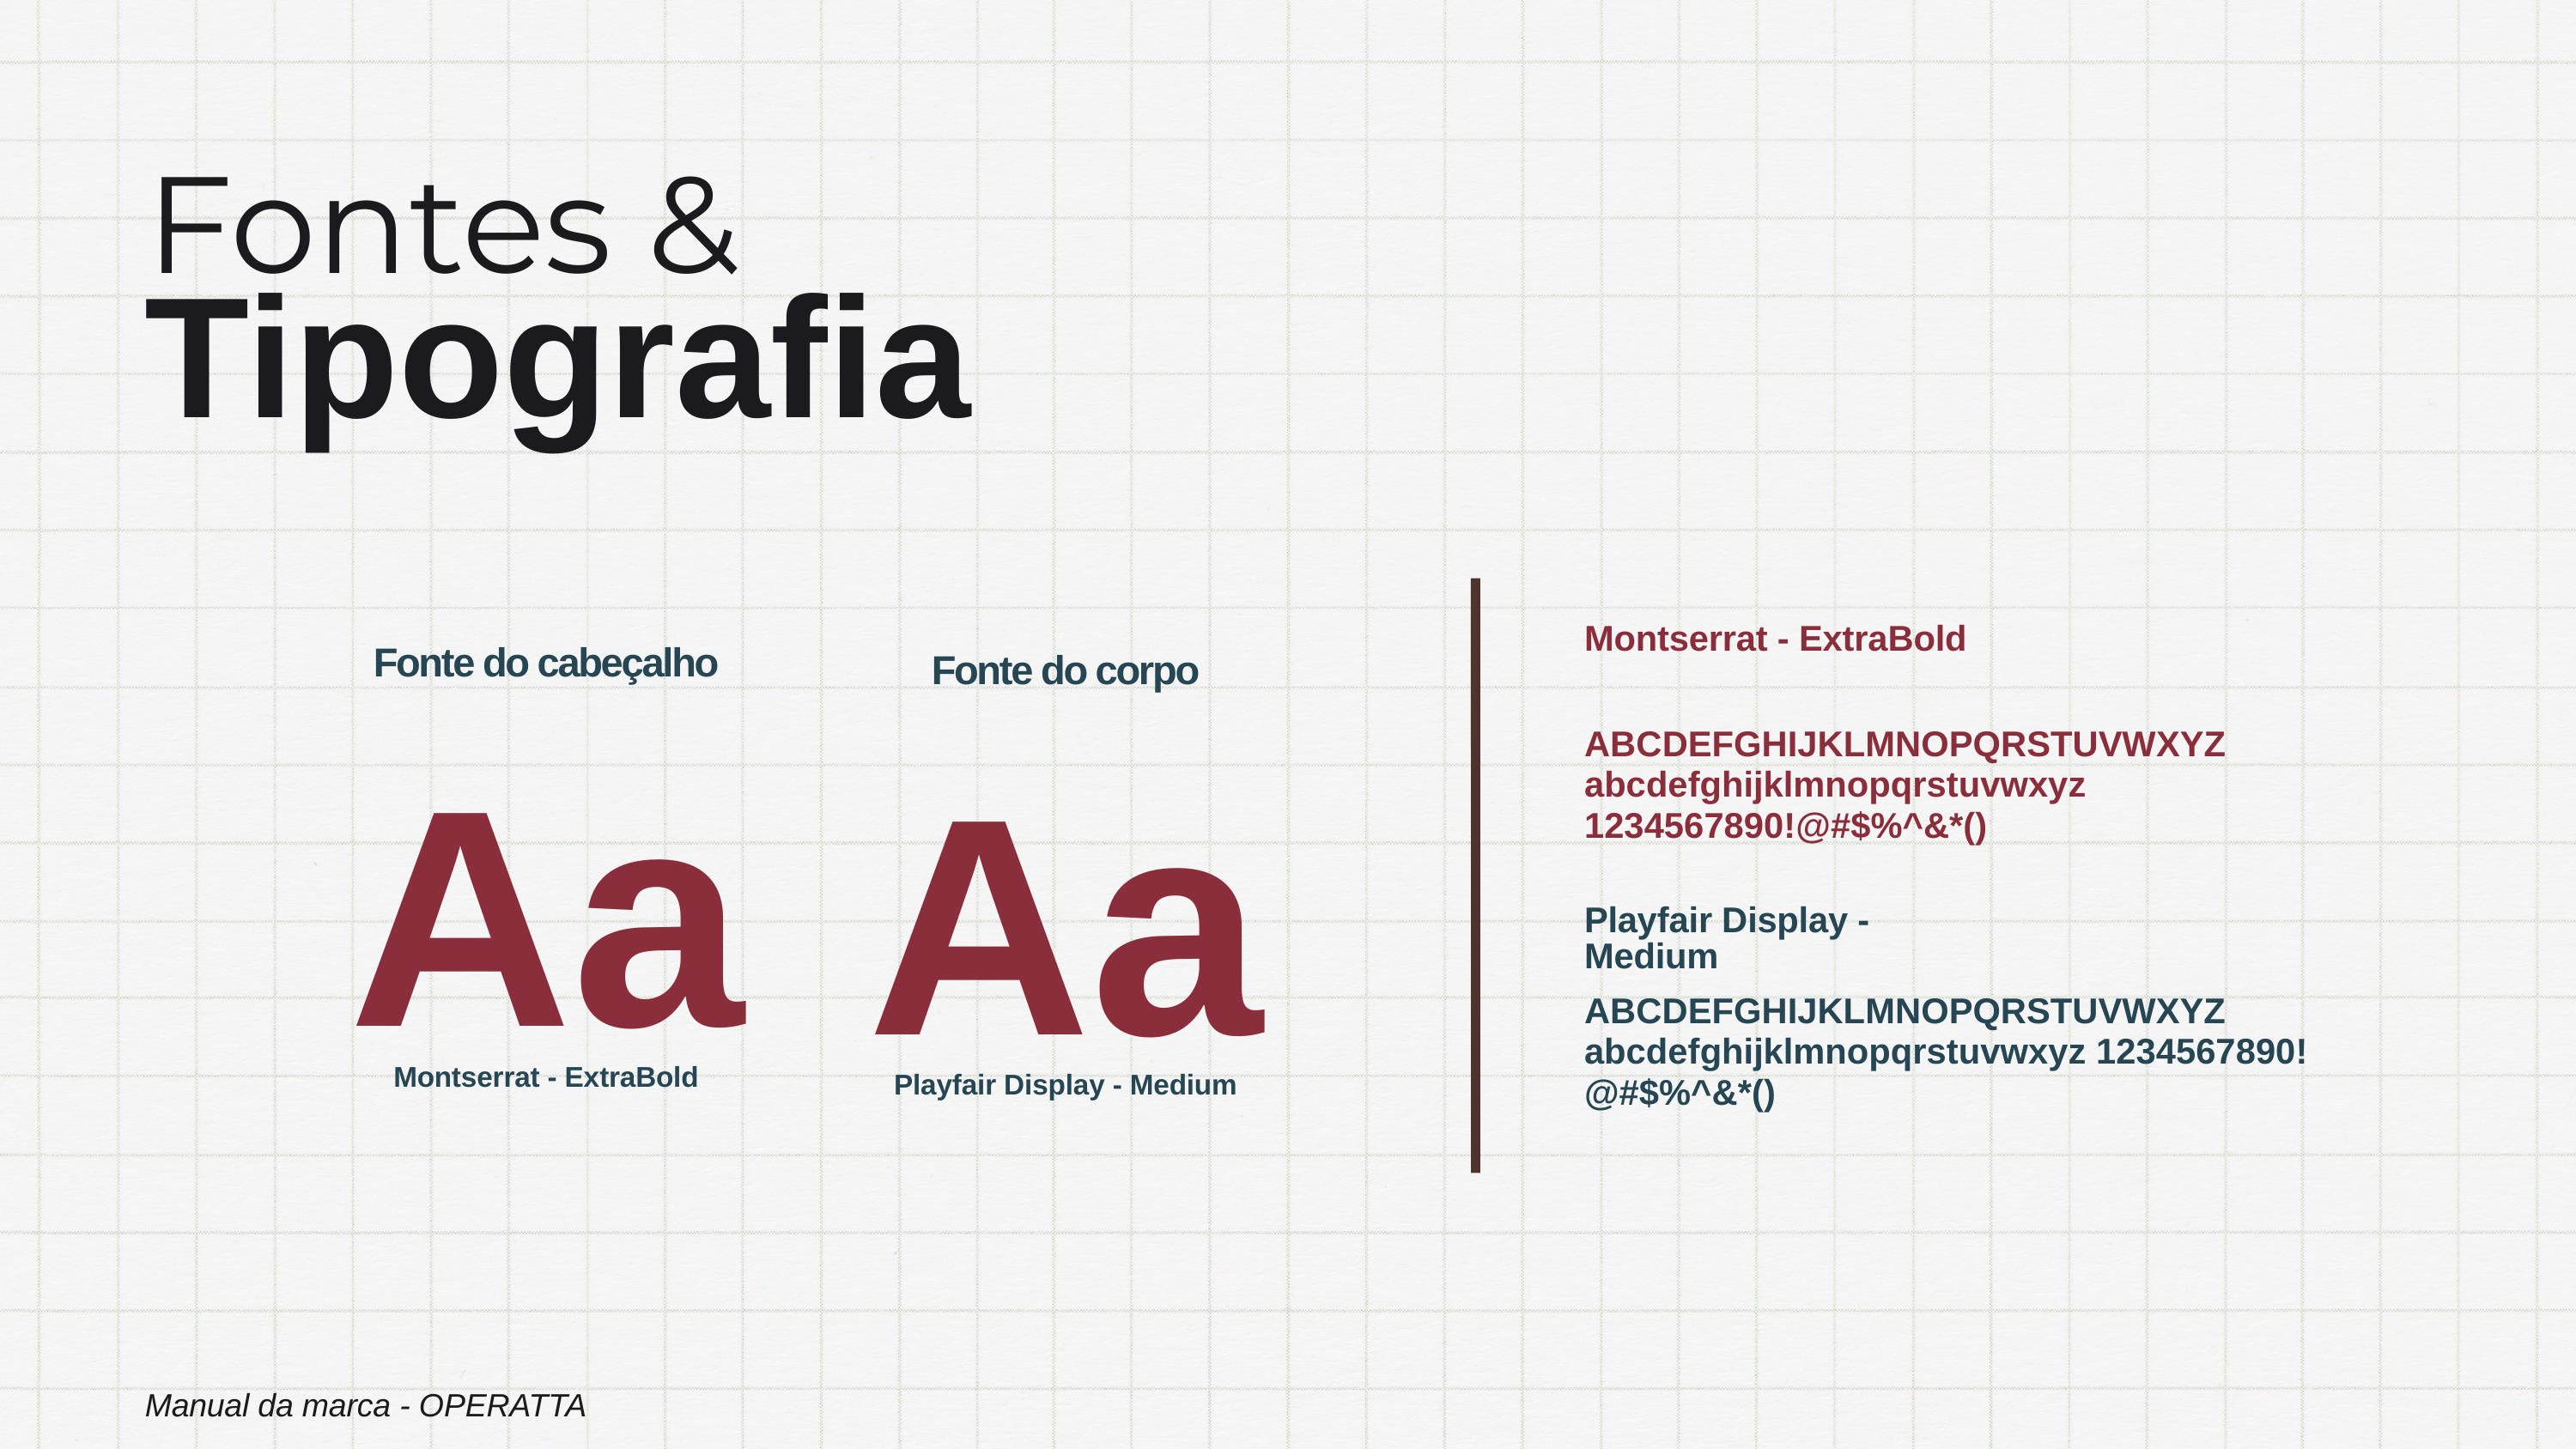

Fontes &
Tipografia

Montserrat - ExtraBold
ABCDEFGHIJKLMNOPQRSTUVWXYZ abcdefghijklmnopqrstuvwxyz 1234567890!@#$%^&*()
Fonte do cabeçalho
Aa
Montserrat - ExtraBold
Fonte do corpo
Aa
Playfair Display - Medium
Playfair Display - Medium
ABCDEFGHIJKLMNOPQRSTUVWXYZ abcdefghijklmnopqrstuvwxyz 1234567890!@#$%^&*()
Manual da marca - OPERATTA